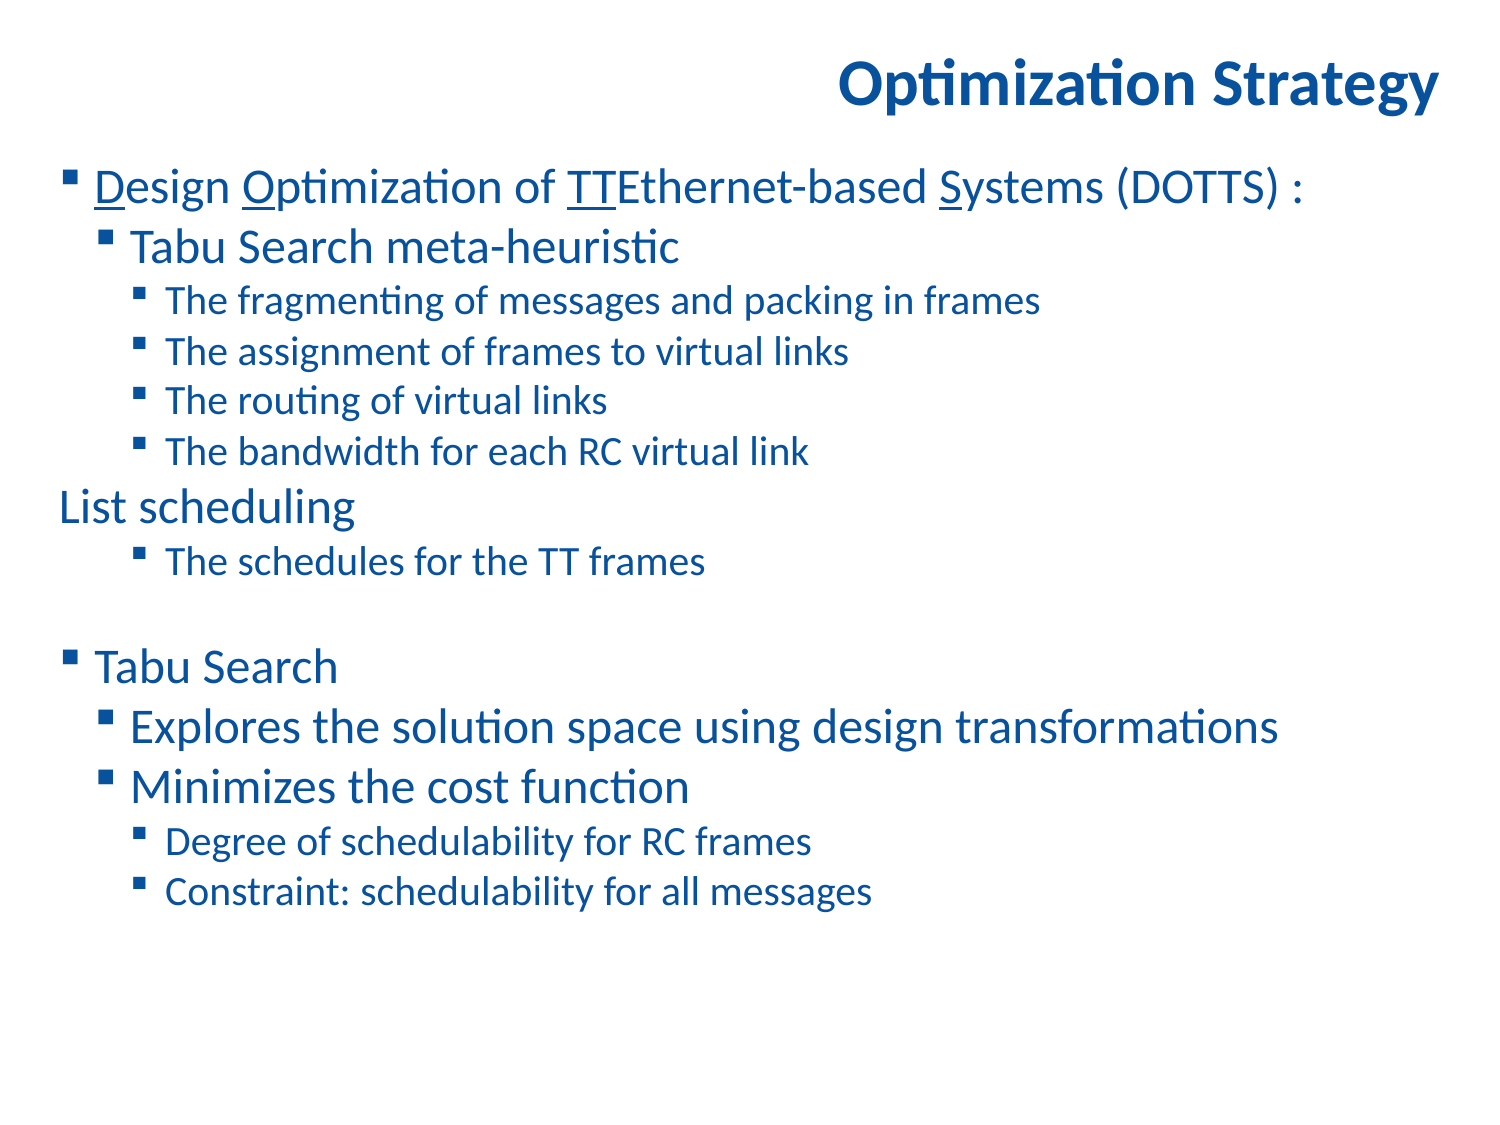

Optimization Strategy
Design Optimization of TTEthernet-based Systems (DOTTS) :
Tabu Search meta-heuristic
The fragmenting of messages and packing in frames
The assignment of frames to virtual links
The routing of virtual links
The bandwidth for each RC virtual link
List scheduling
The schedules for the TT frames

Tabu Search
Explores the solution space using design transformations
Minimizes the cost function
Degree of schedulability for RC frames
Constraint: schedulability for all messages